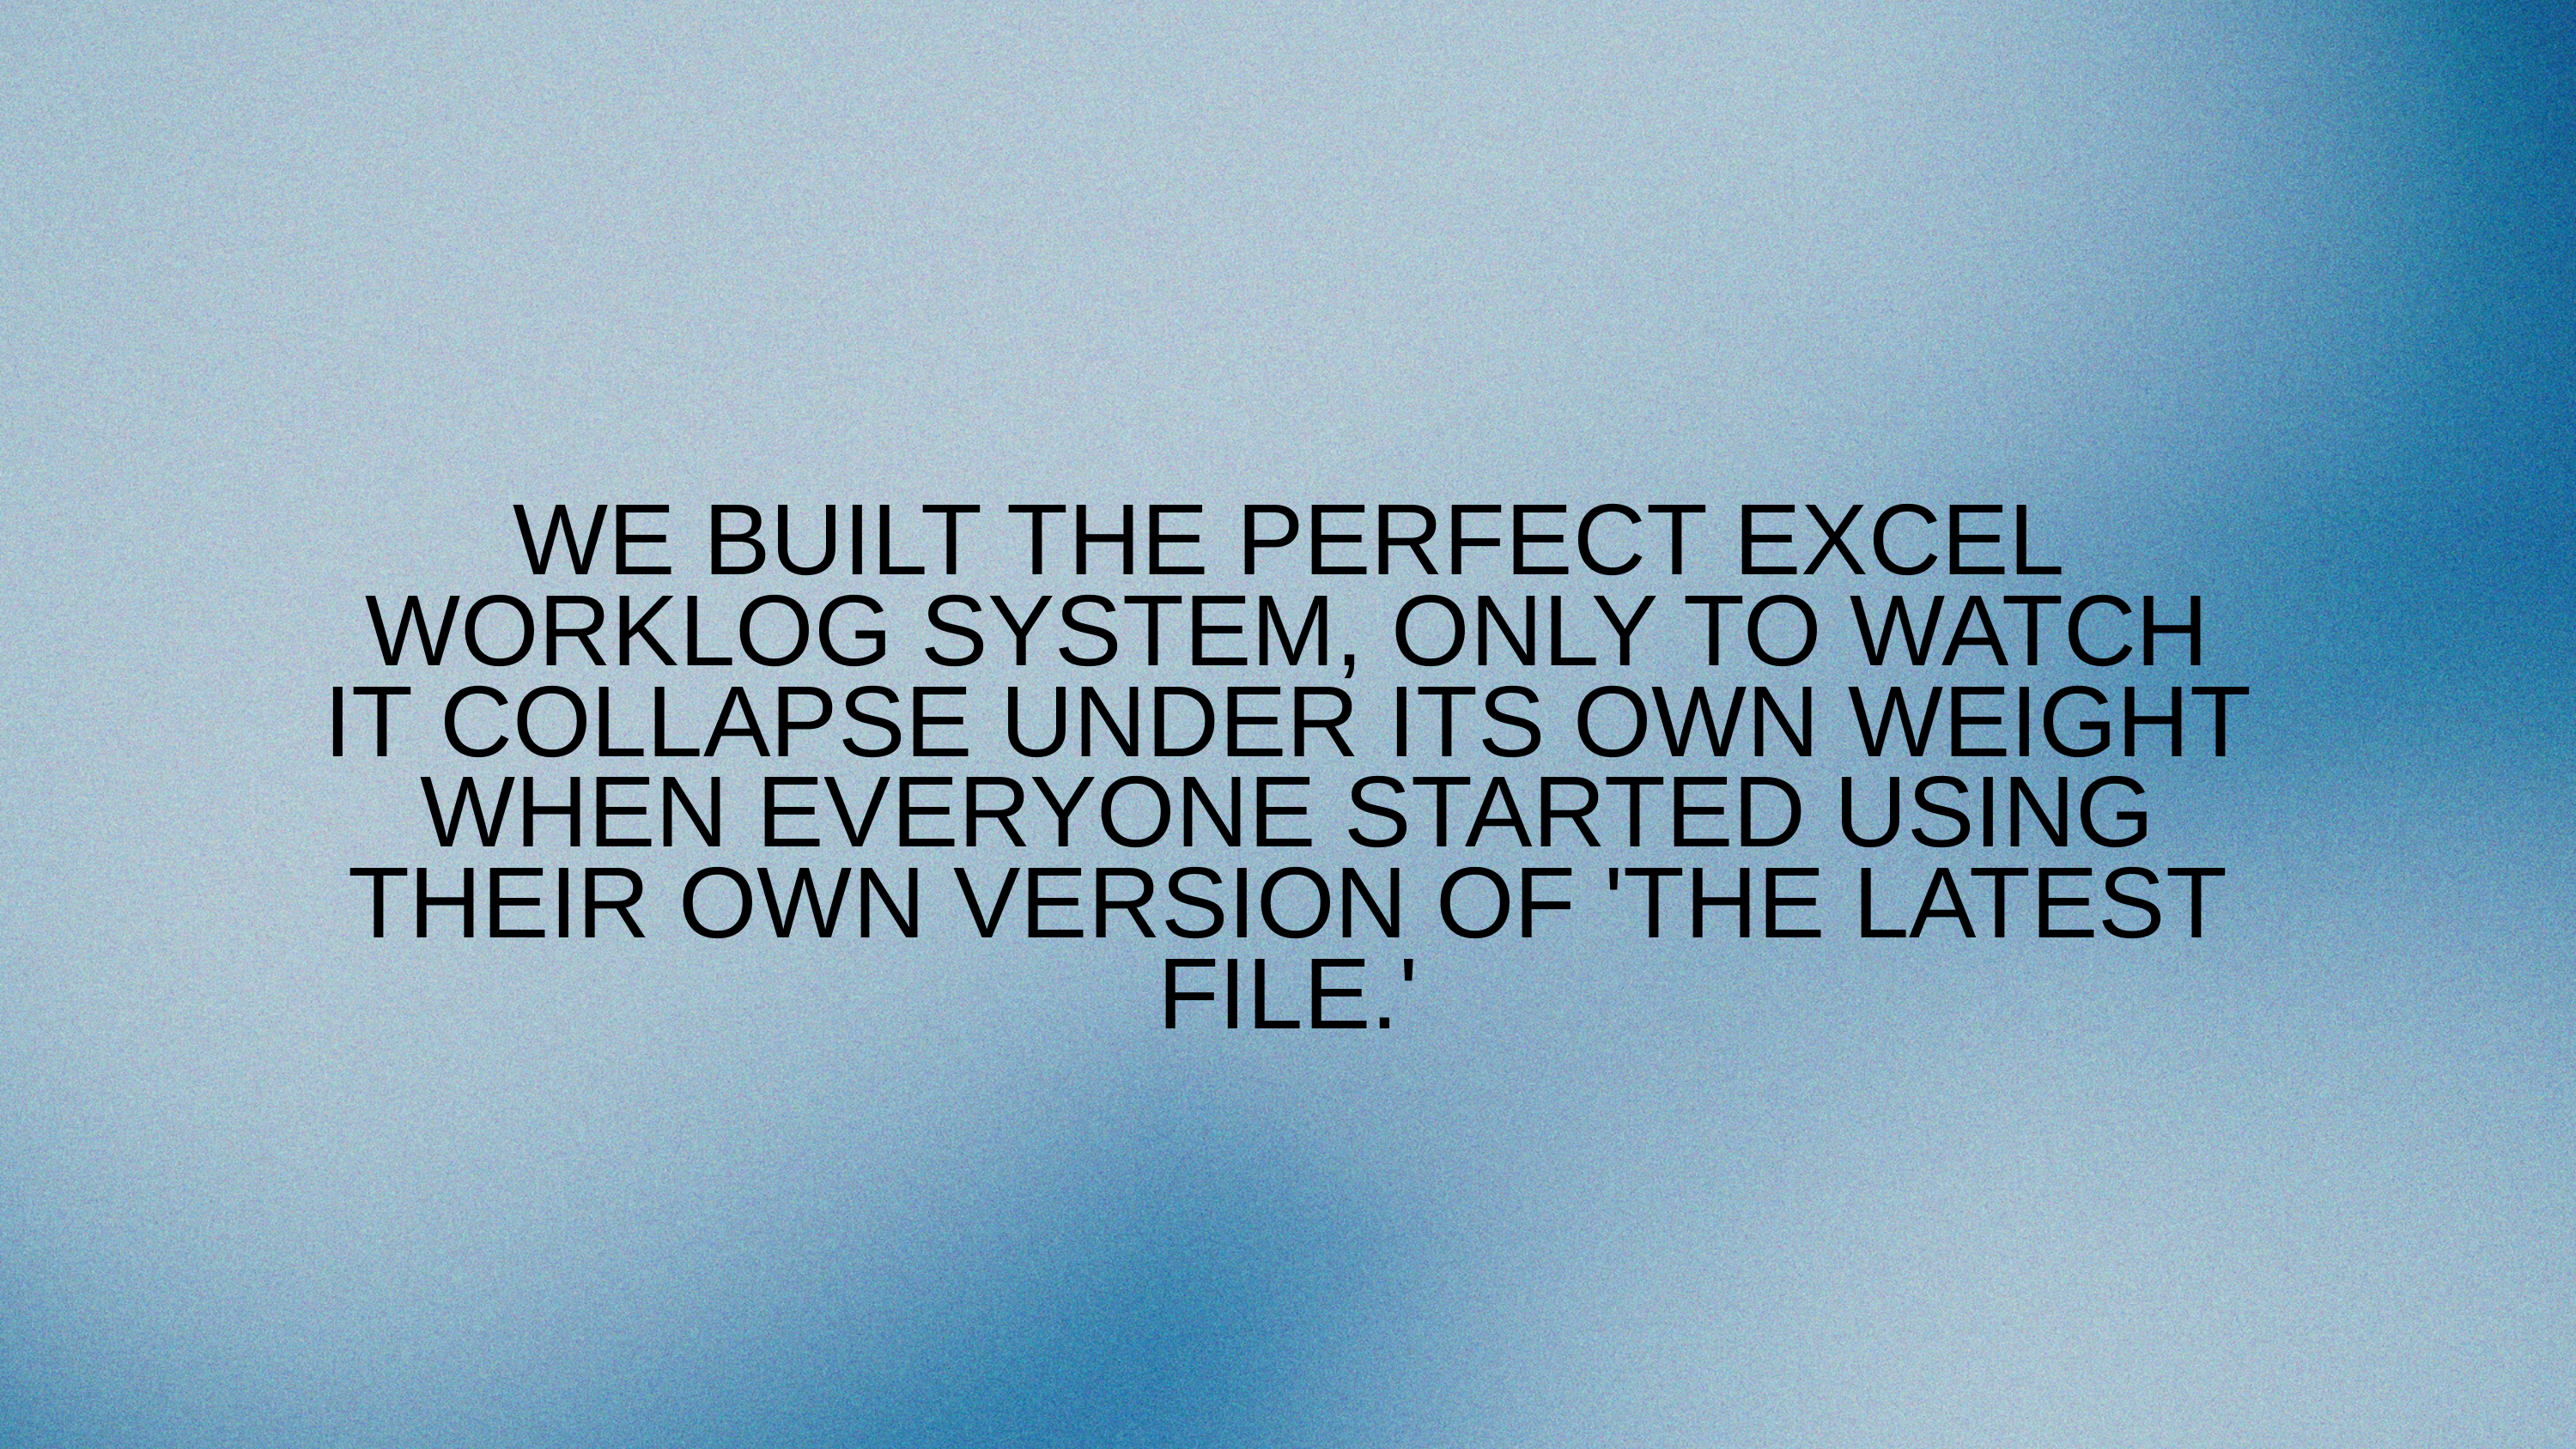

WE BUILT THE PERFECT EXCEL WORKLOG SYSTEM, ONLY TO WATCH IT COLLAPSE UNDER ITS OWN WEIGHT WHEN EVERYONE STARTED USING THEIR OWN VERSION OF 'THE LATEST FILE.'